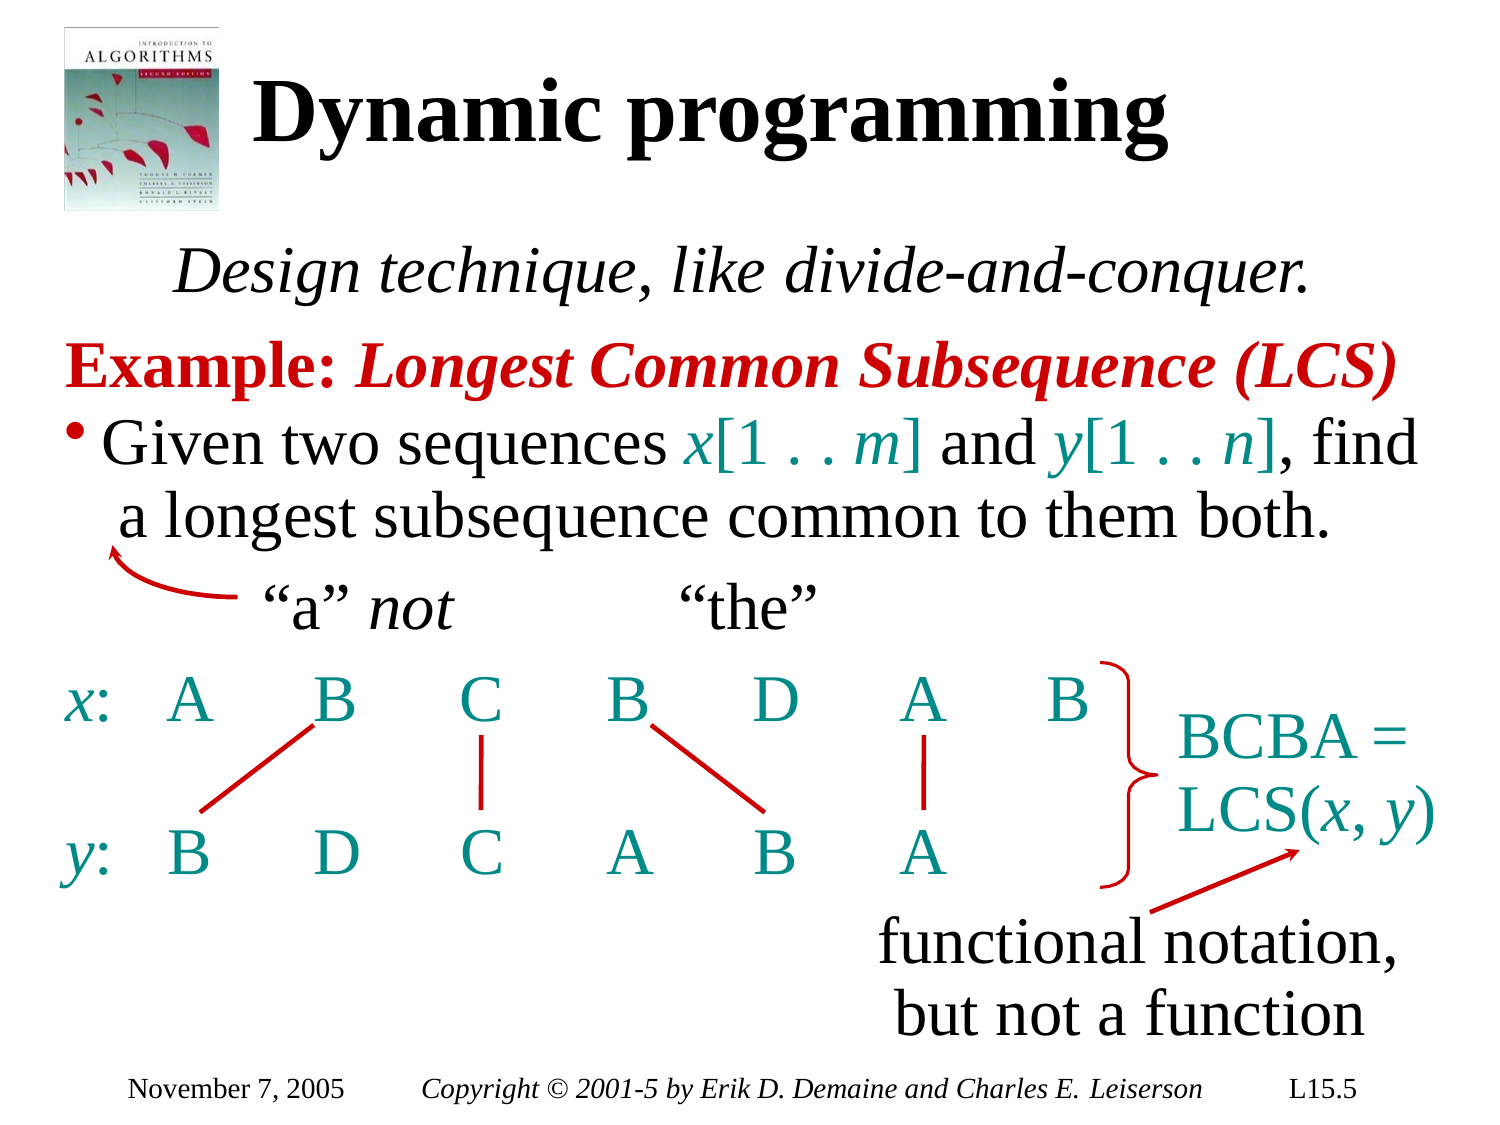

# Dynamic programming
Design technique, like divide-and-conquer.
Example: Longest Common Subsequence (LCS)
Given two sequences x[1 . . m] and y[1 . . n], find  a longest subsequence common to them both.
“a” not	“the”

x:	A	B	C	B	D	A	B

y:	B	D	C	A	B	A

BCBA =  LCS(x, y)

functional notation,  but not a function
November 7, 2005
Copyright © 2001-5 by Erik D. Demaine and Charles E. Leiserson
L15.5